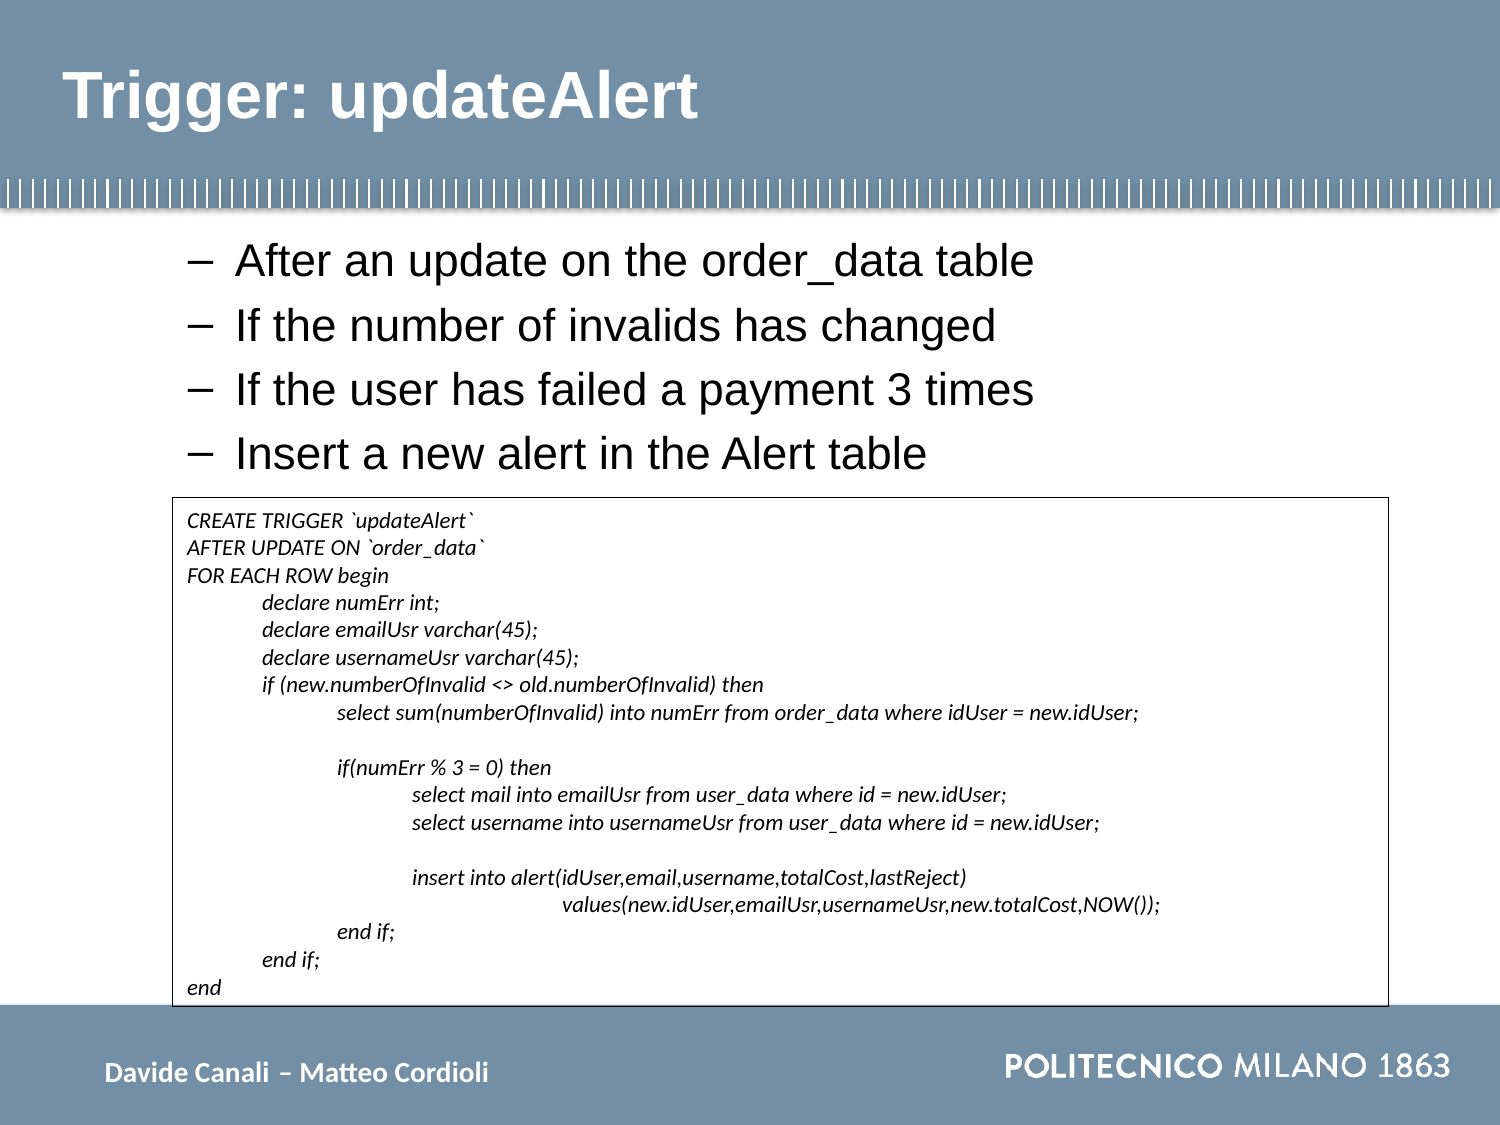

# Trigger: updateAlert
After an update on the order_data table
If the number of invalids has changed
If the user has failed a payment 3 times
Insert a new alert in the Alert table
CREATE TRIGGER `updateAlert`
AFTER UPDATE ON `order_data`
FOR EACH ROW begin
declare numErr int;
declare emailUsr varchar(45);
declare usernameUsr varchar(45);
if (new.numberOfInvalid <> old.numberOfInvalid) then
select sum(numberOfInvalid) into numErr from order_data where idUser = new.idUser;
if(numErr % 3 = 0) then
select mail into emailUsr from user_data where id = new.idUser;
select username into usernameUsr from user_data where id = new.idUser;

insert into alert(idUser,email,username,totalCost,lastReject)
	values(new.idUser,emailUsr,usernameUsr,new.totalCost,NOW());
end if;
end if;
end
Davide Canali – Matteo Cordioli